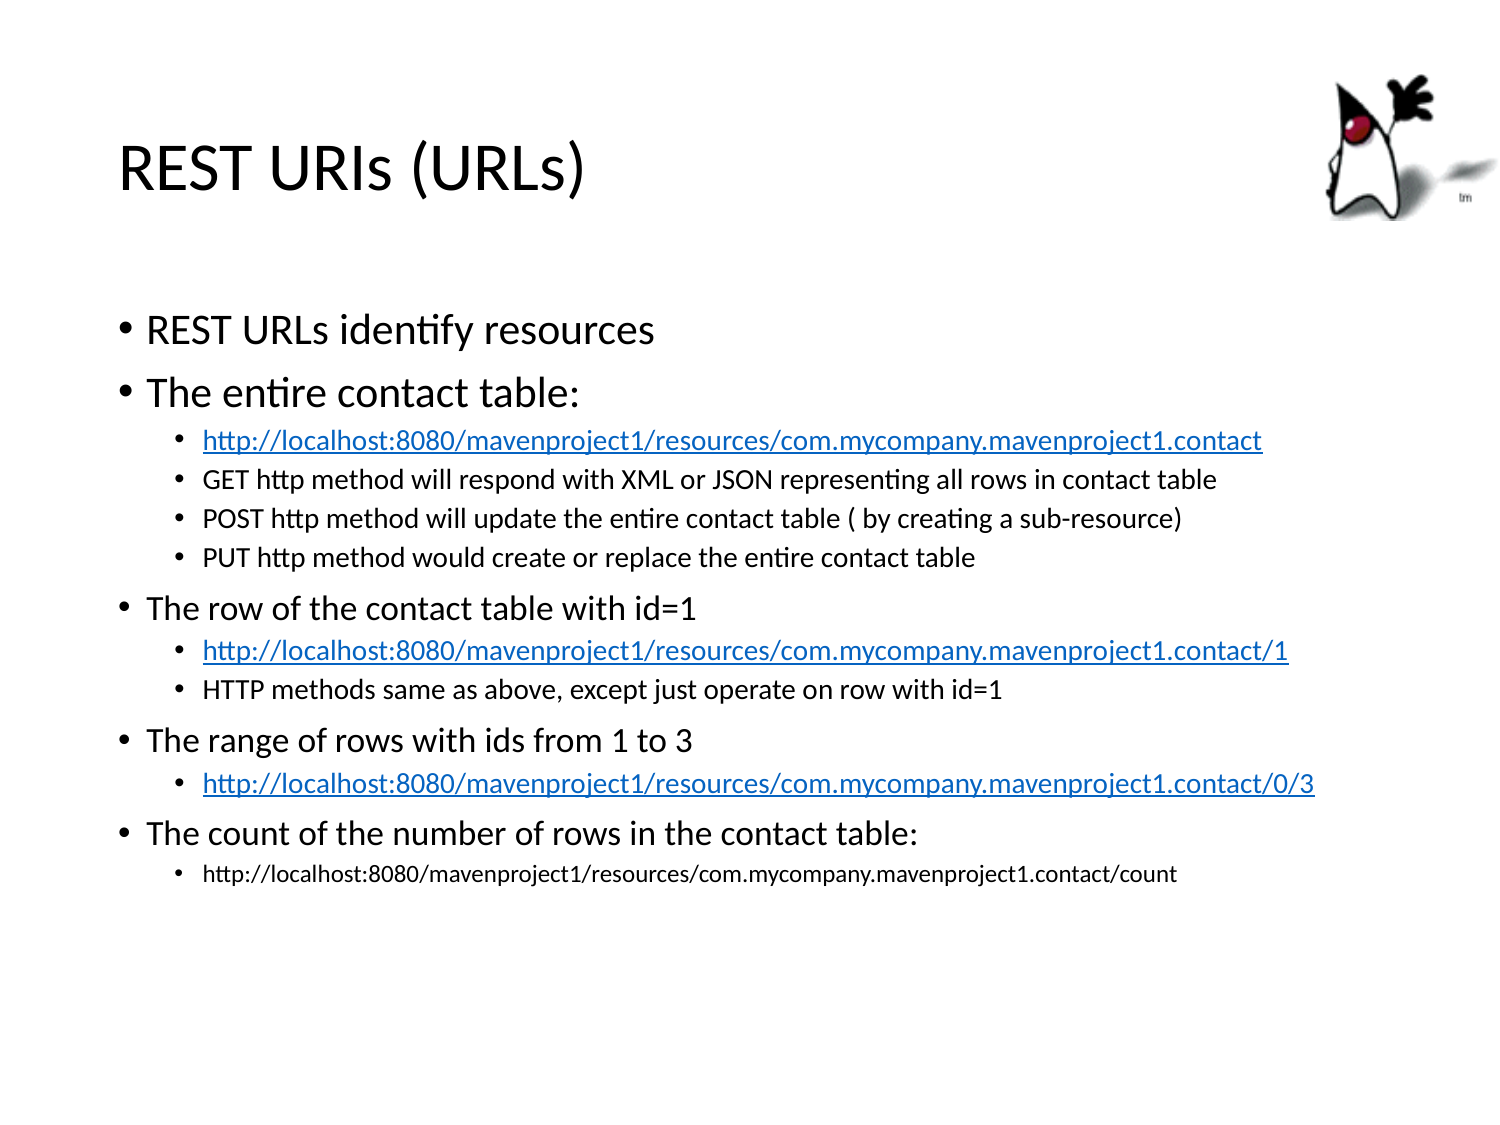

# REST URIs (URLs)
REST URLs identify resources
The entire contact table:
http://localhost:8080/mavenproject1/resources/com.mycompany.mavenproject1.contact
GET http method will respond with XML or JSON representing all rows in contact table
POST http method will update the entire contact table ( by creating a sub-resource)
PUT http method would create or replace the entire contact table
The row of the contact table with id=1
http://localhost:8080/mavenproject1/resources/com.mycompany.mavenproject1.contact/1
HTTP methods same as above, except just operate on row with id=1
The range of rows with ids from 1 to 3
http://localhost:8080/mavenproject1/resources/com.mycompany.mavenproject1.contact/0/3
The count of the number of rows in the contact table:
http://localhost:8080/mavenproject1/resources/com.mycompany.mavenproject1.contact/count